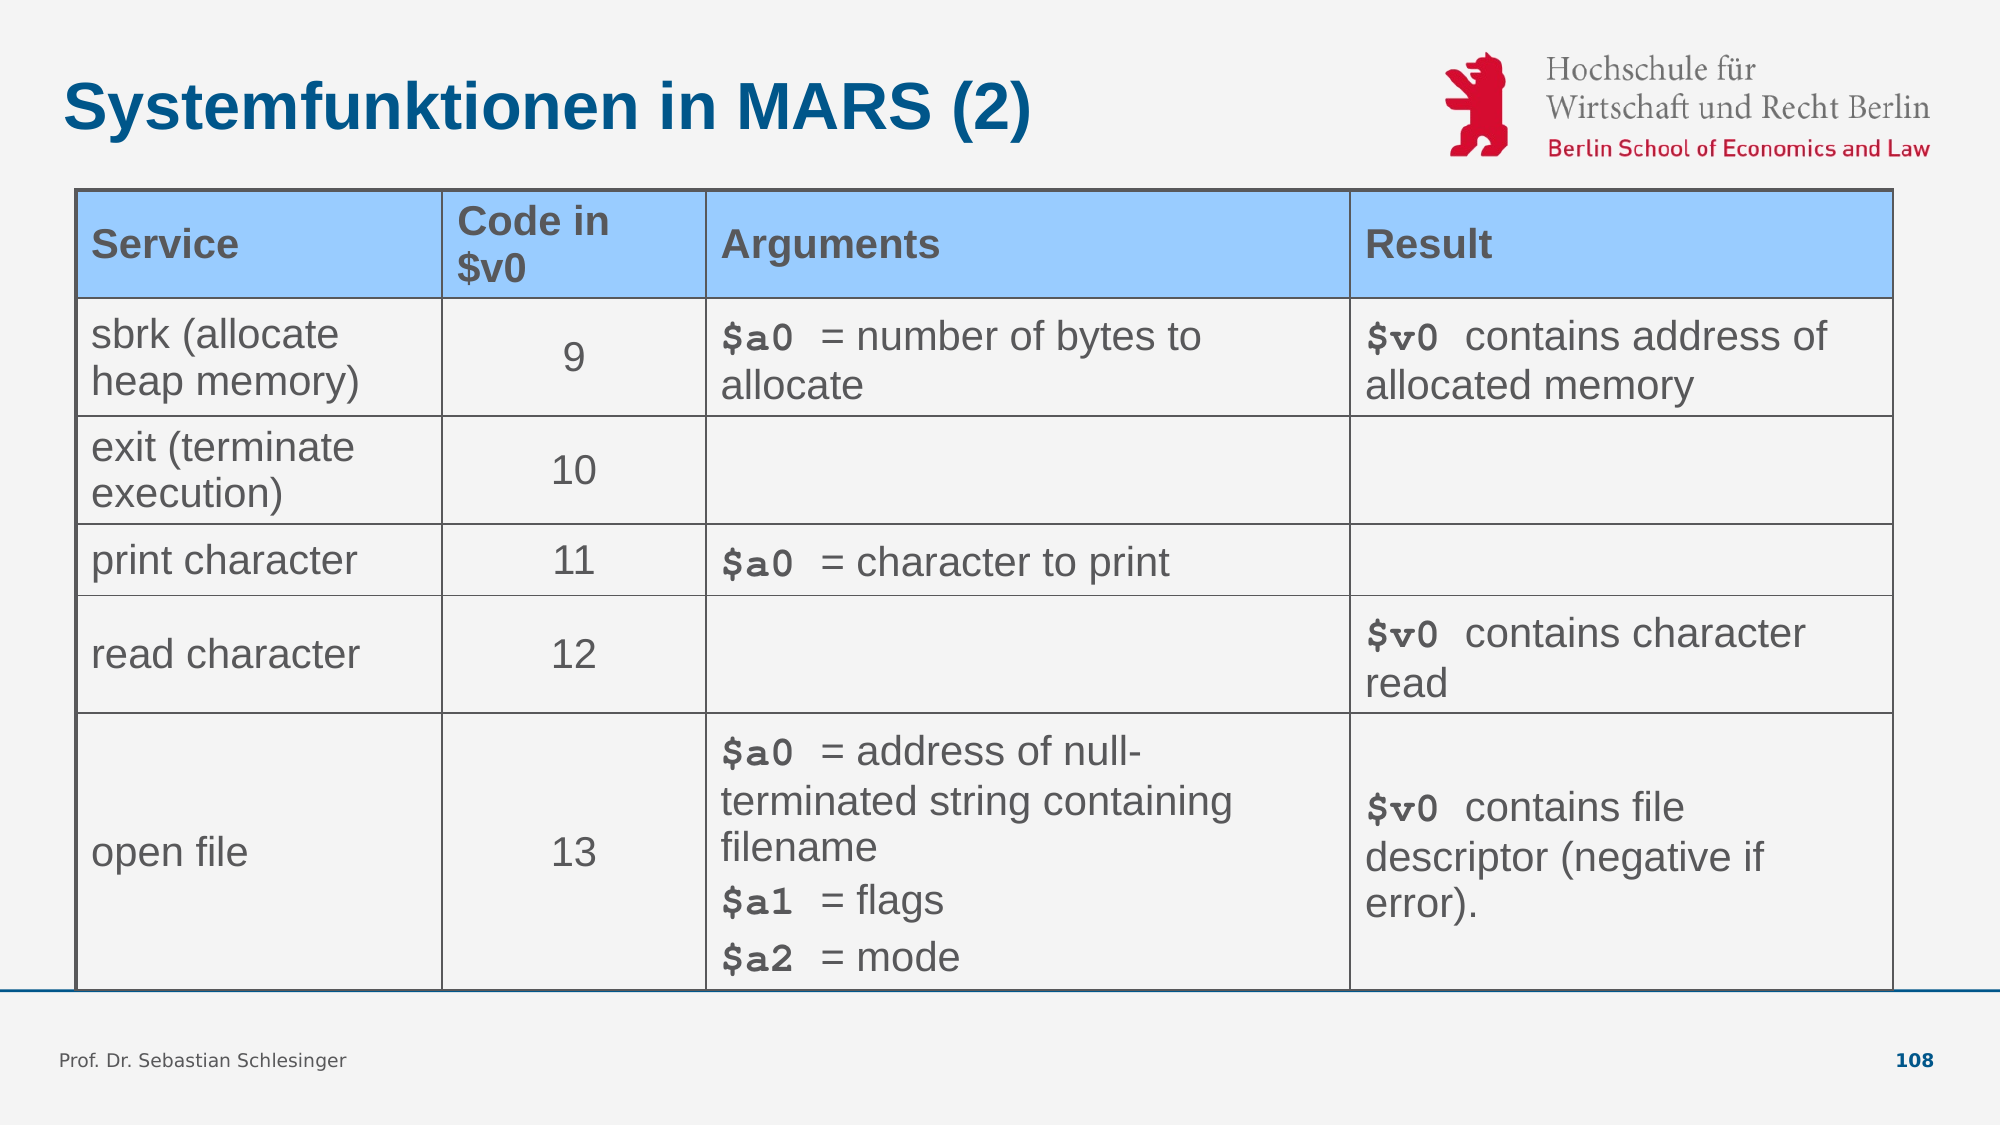

# Systemfunktionen in MARS (2)
| Service | Code in $v0 | Arguments | Result |
| --- | --- | --- | --- |
| sbrk (allocate heap memory) | 9 | $a0 = number of bytes to allocate | $v0 contains address of allocated memory |
| exit (terminate execution) | 10 |  |  |
| print character | 11 | $a0 = character to print |  |
| read character | 12 |  | $v0 contains character read |
| open file | 13 | $a0 = address of null-terminated string containing filename $a1 = flags $a2 = mode | $v0 contains file descriptor (negative if error). |

Prof. Dr. Sebastian Schlesinger
108